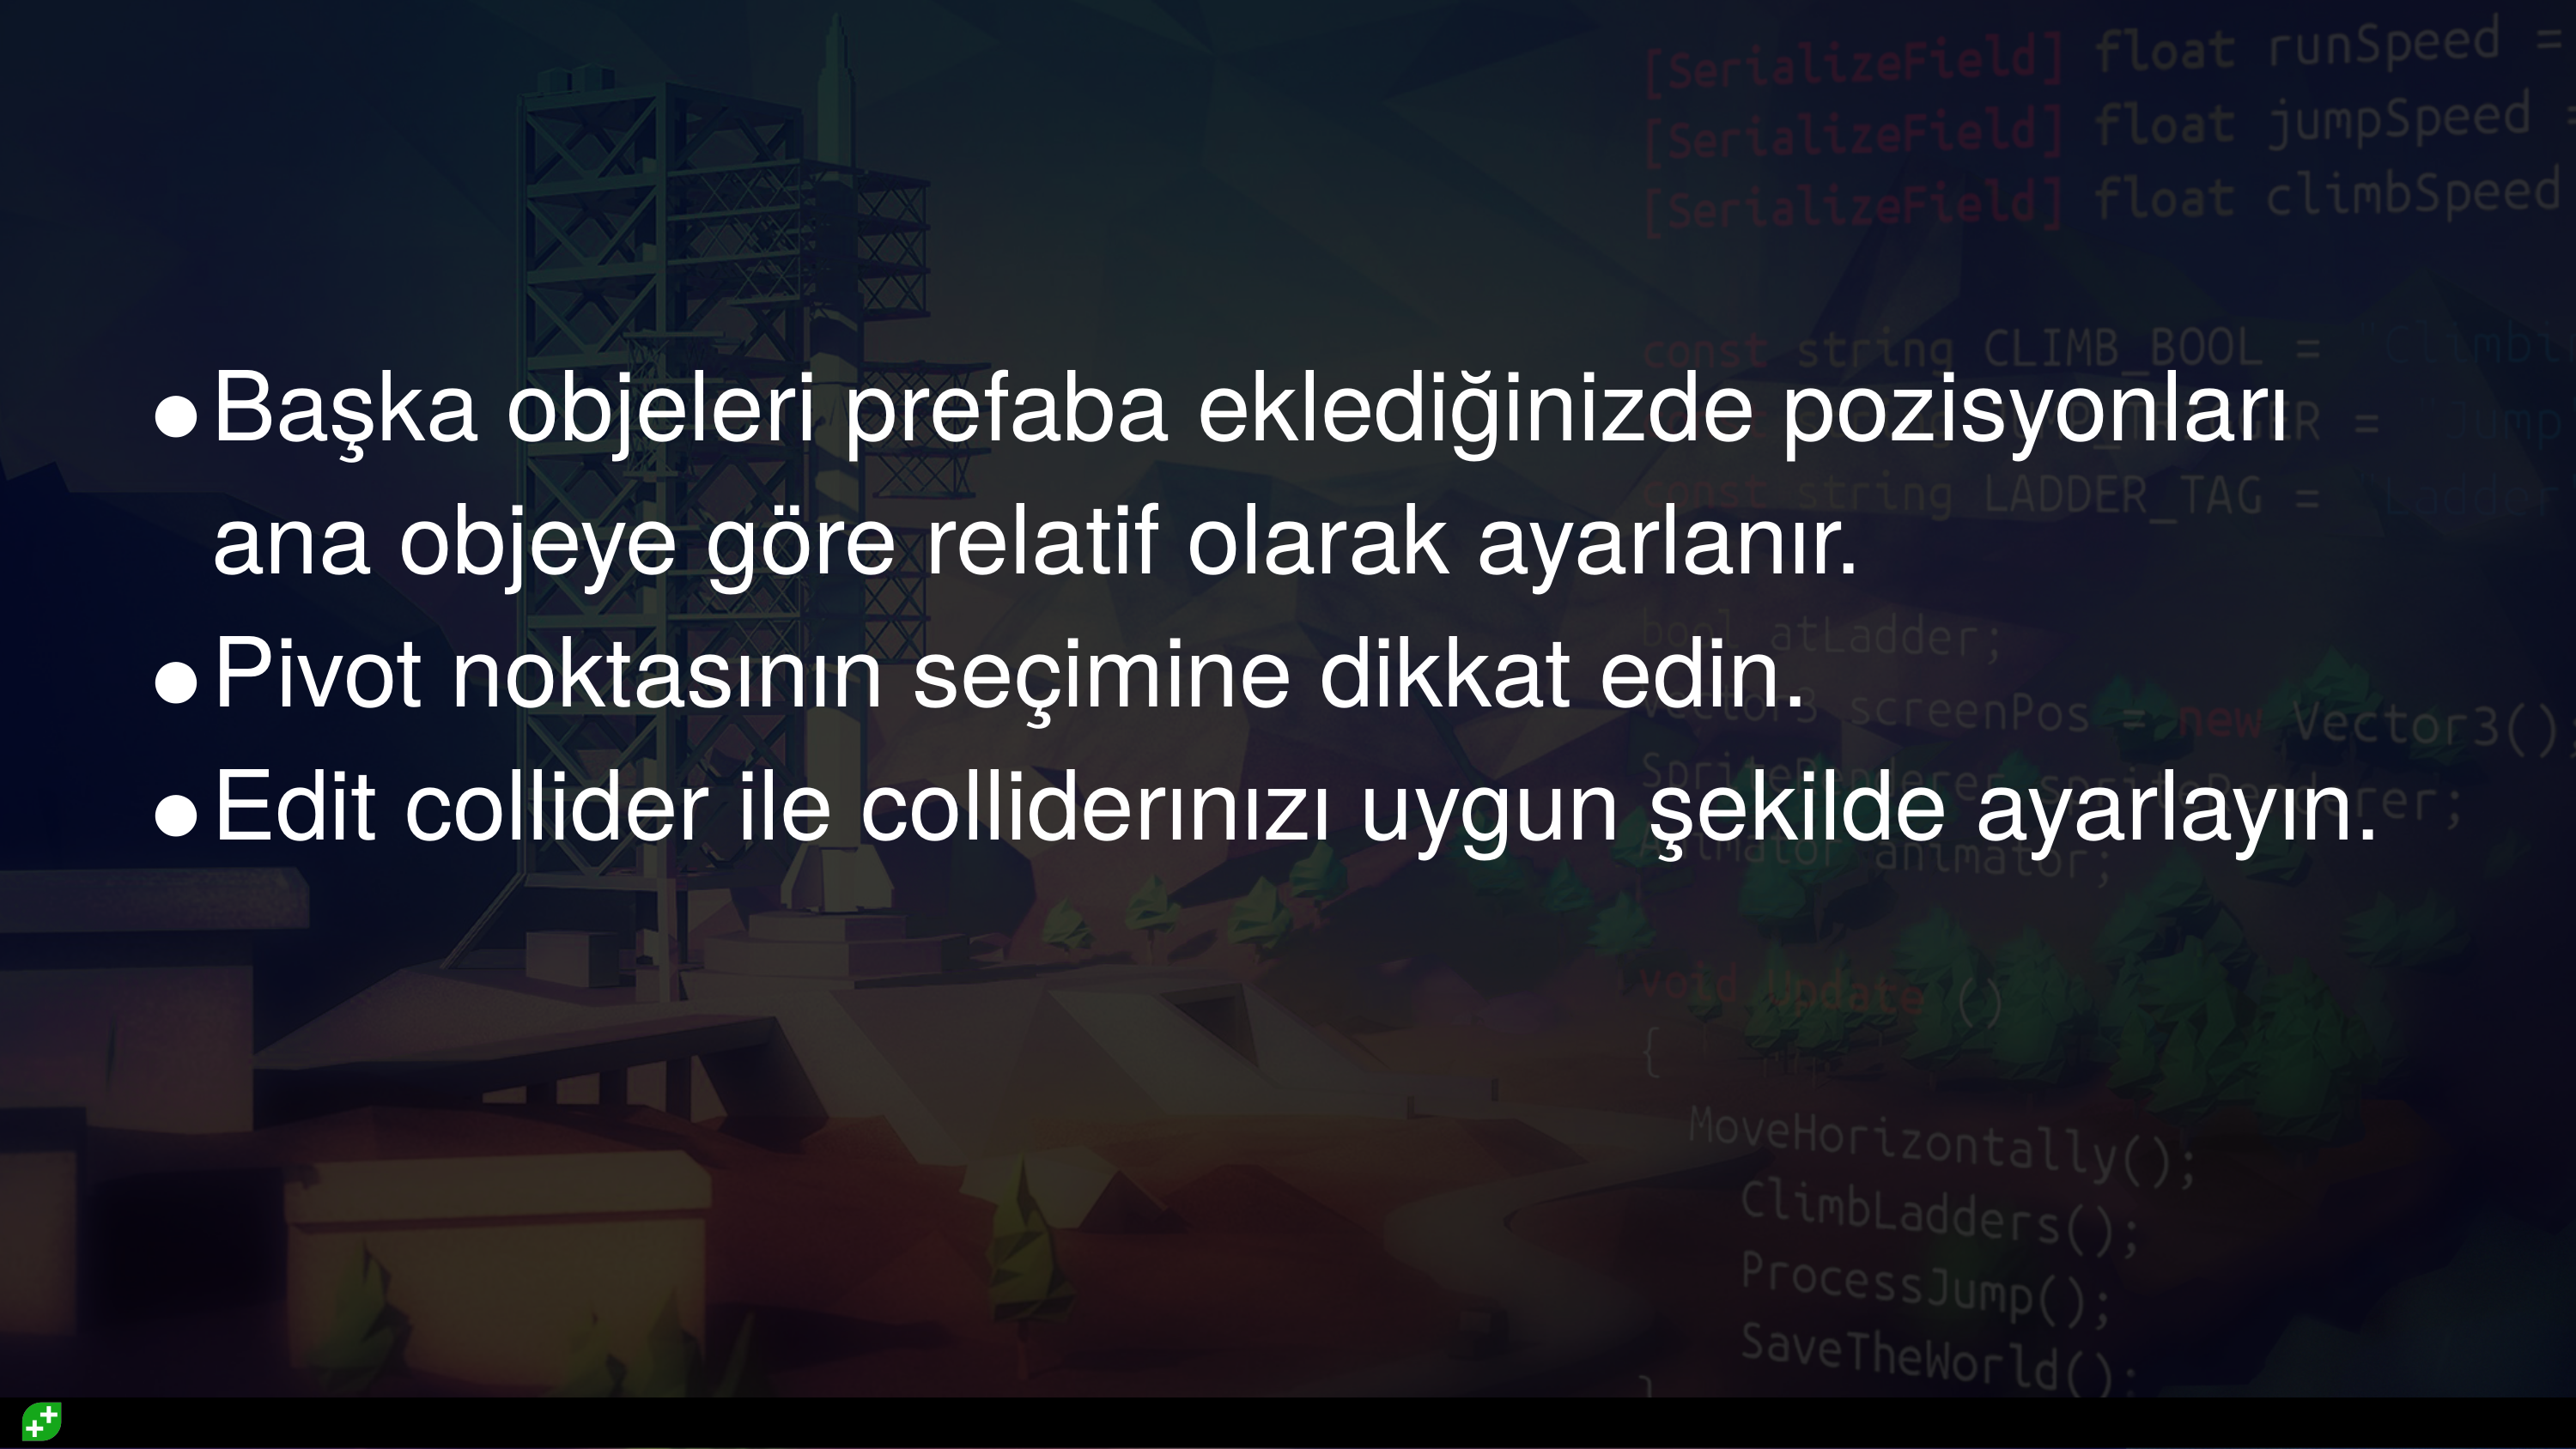

#
Başka objeleri prefaba eklediğinizde pozisyonları ana objeye göre relatif olarak ayarlanır.
Pivot noktasının seçimine dikkat edin.
Edit collider ile colliderınızı uygun şekilde ayarlayın.